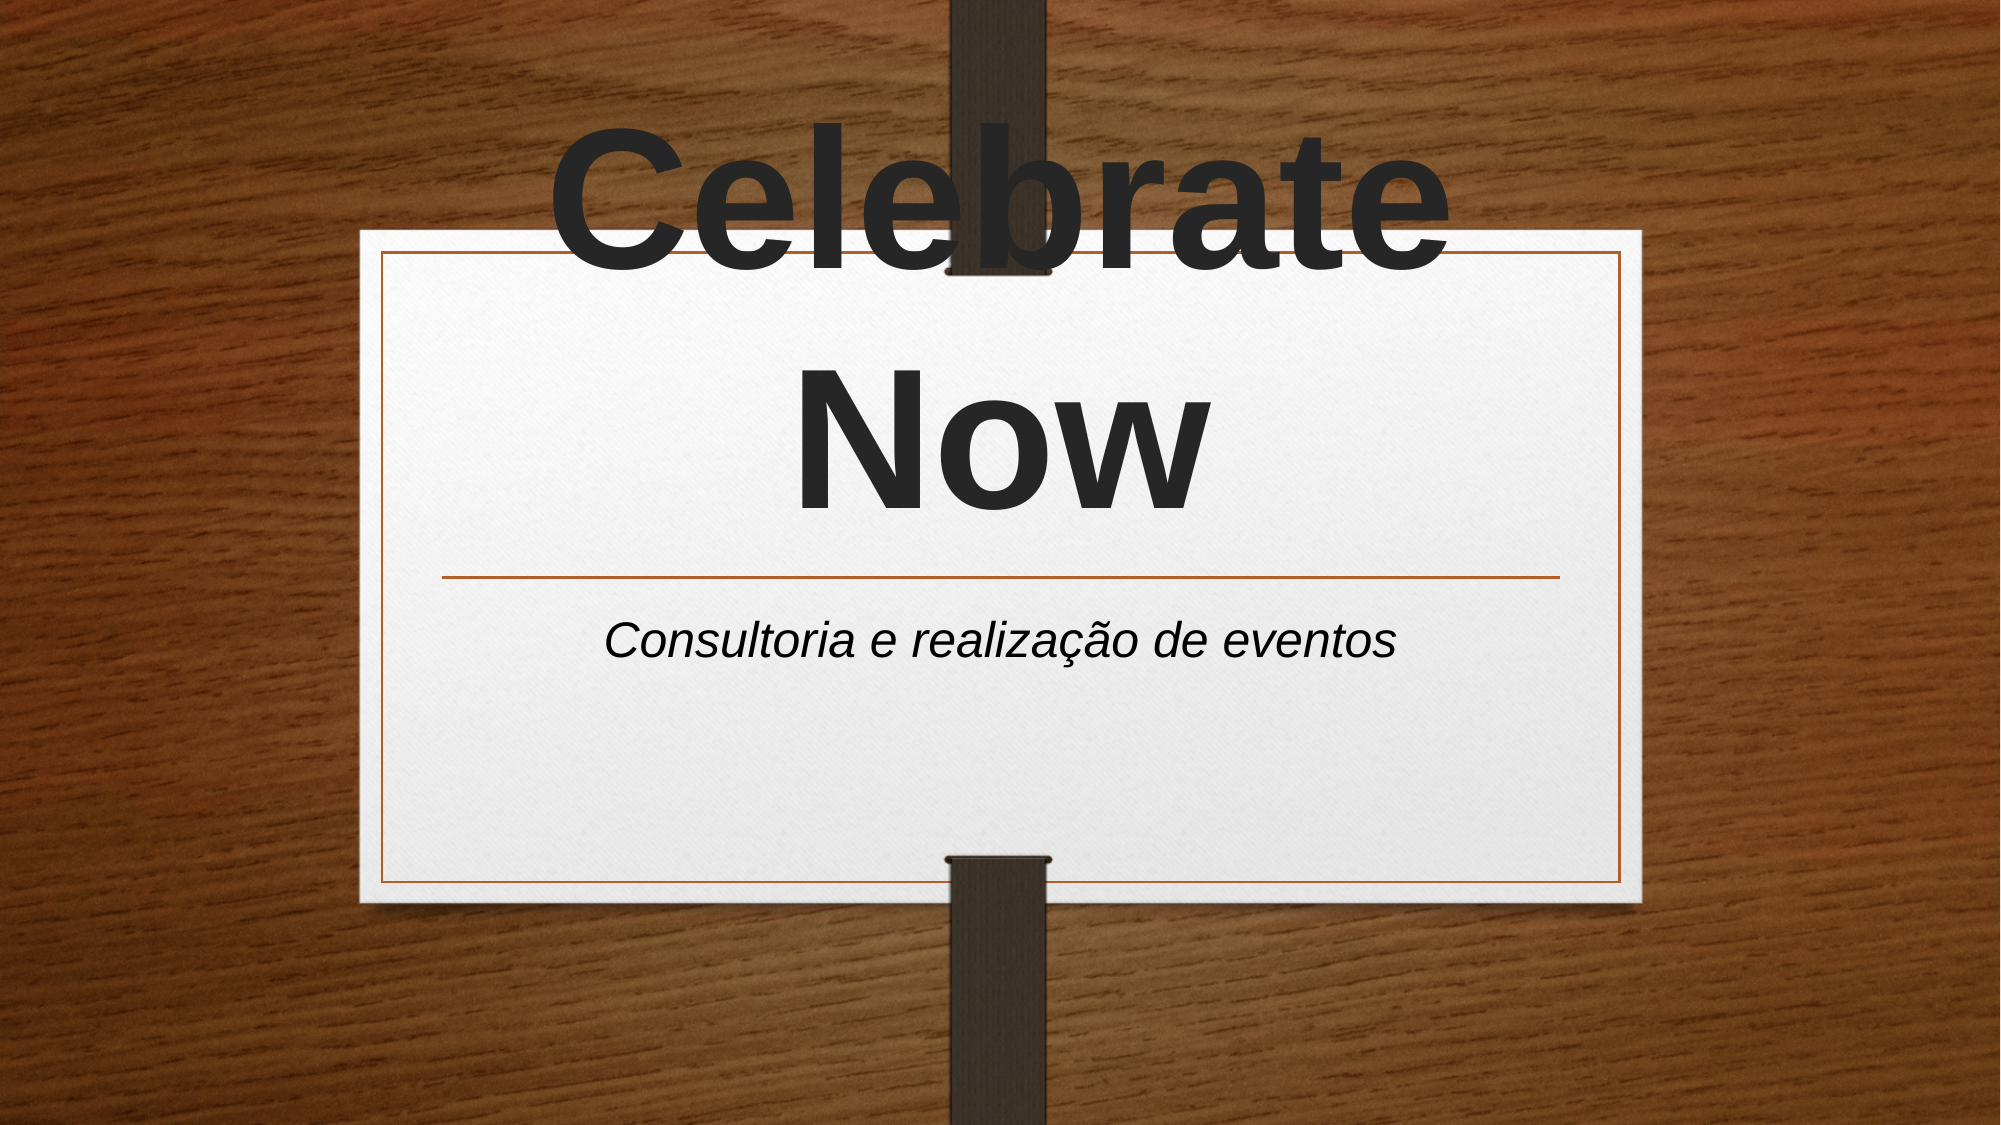

# Celebrate Now
Consultoria e realização de eventos